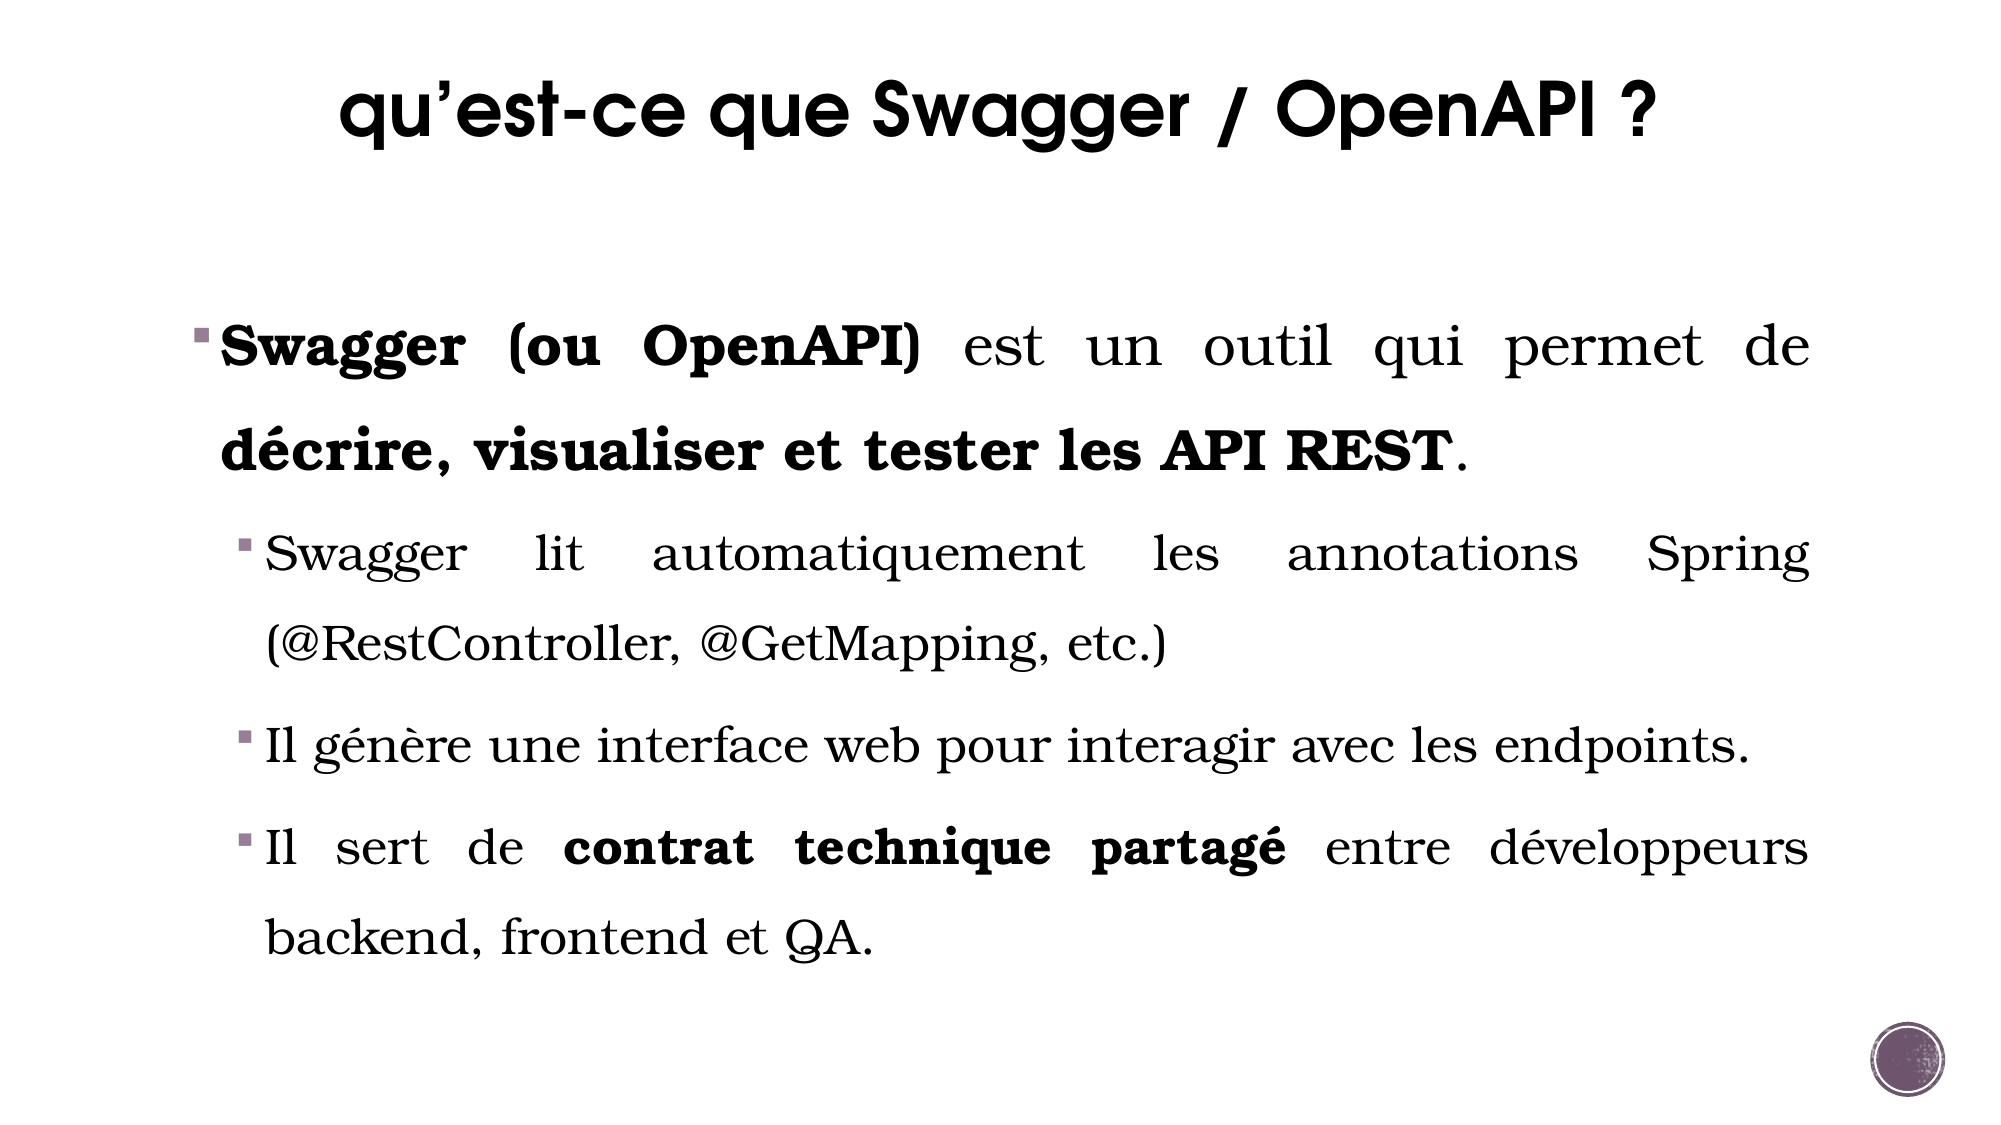

# qu’est-ce que Swagger / OpenAPI ?
Swagger (ou OpenAPI) est un outil qui permet de décrire, visualiser et tester les API REST.
Swagger lit automatiquement les annotations Spring (@RestController, @GetMapping, etc.)
Il génère une interface web pour interagir avec les endpoints.
Il sert de contrat technique partagé entre développeurs backend, frontend et QA.